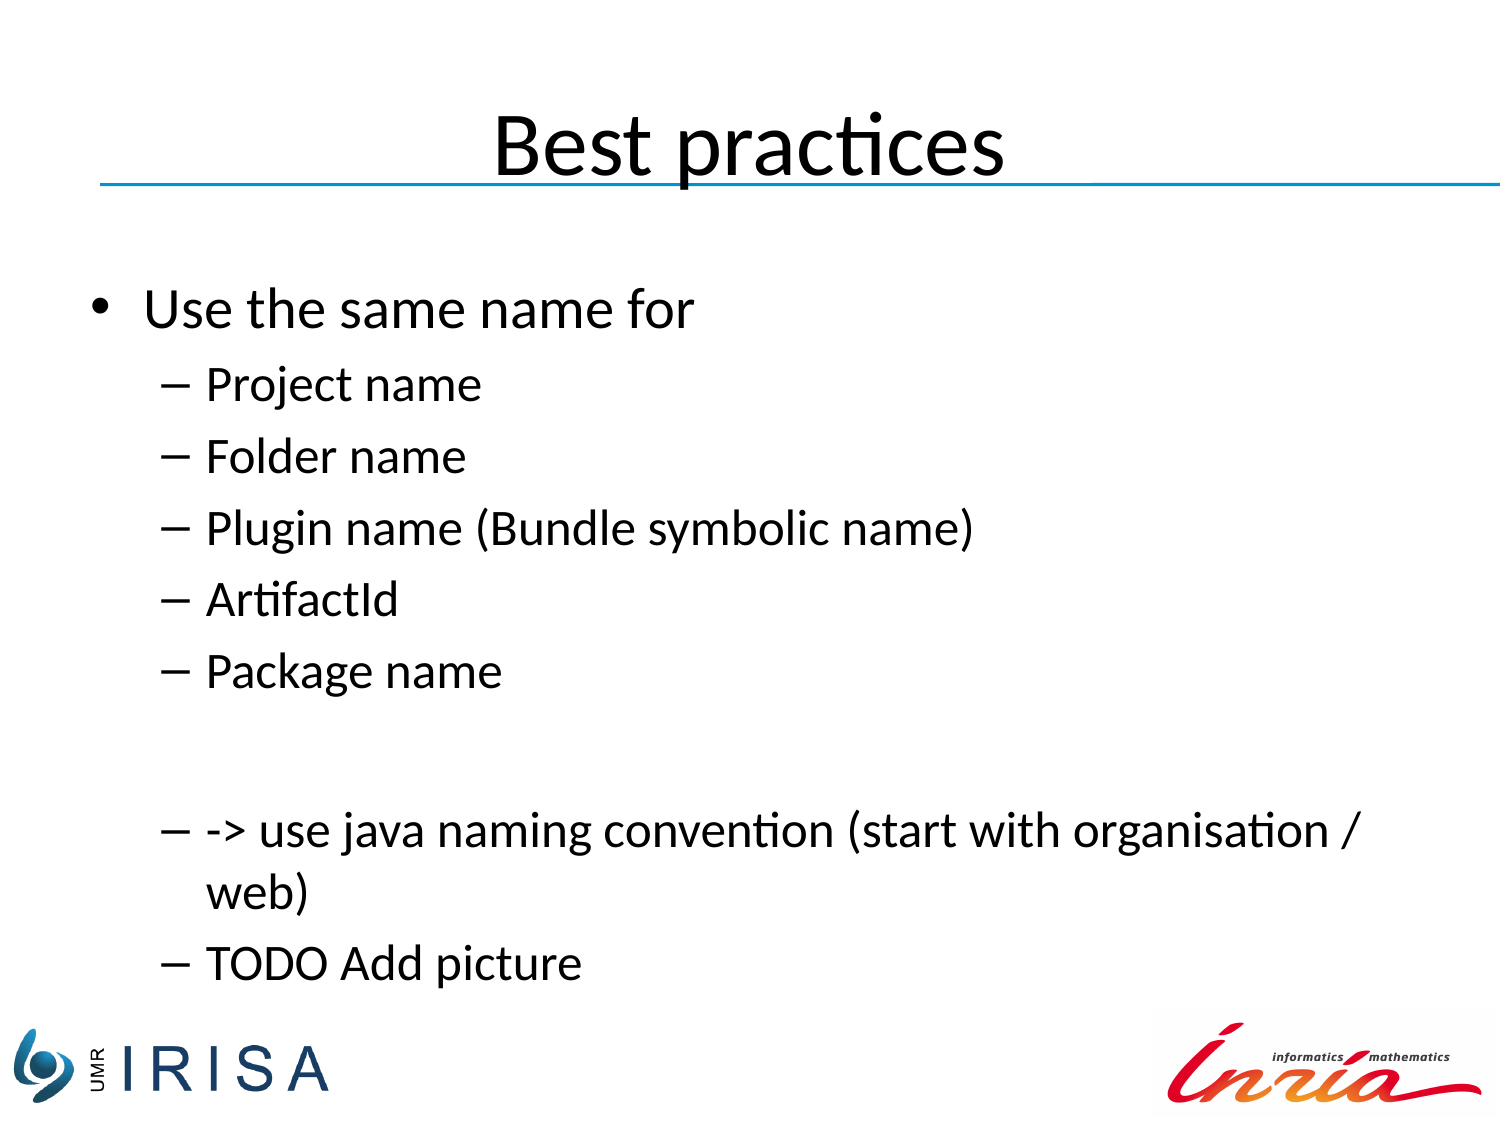

# Best practices
Use the same name for
Project name
Folder name
Plugin name (Bundle symbolic name)
ArtifactId
Package name

-> use java naming convention (start with organisation / web)
TODO Add picture